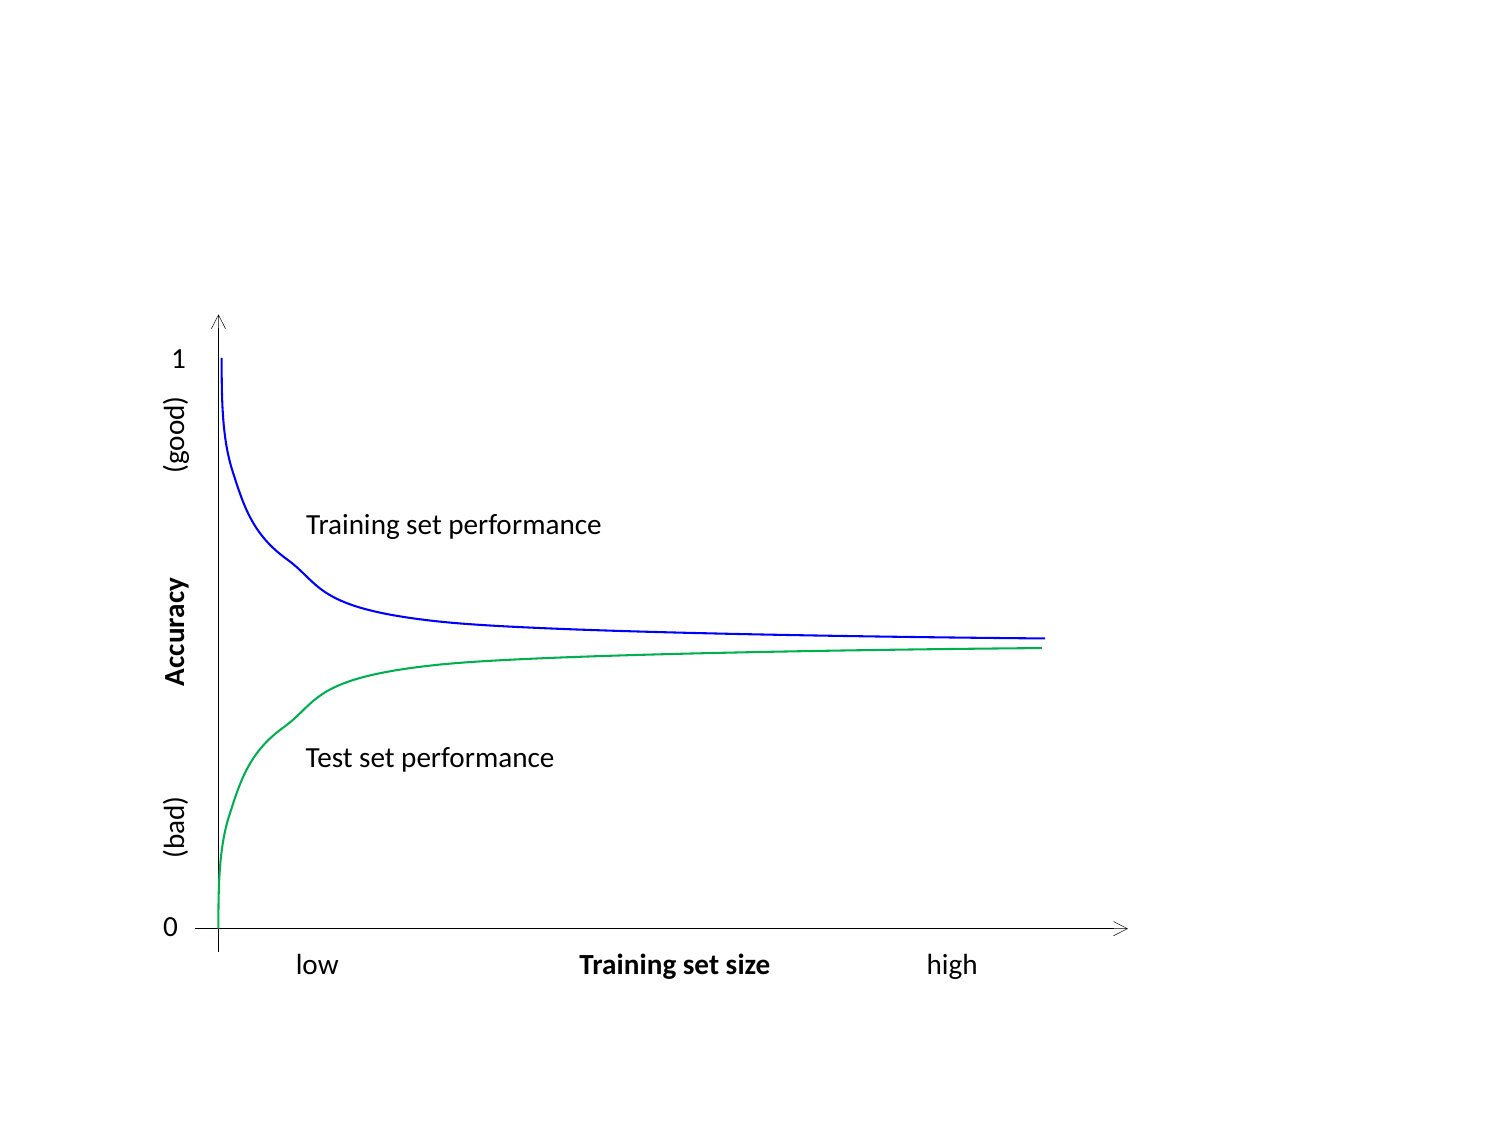

1

Training set performance
(bad)                 Accuracy                (good)

Test set performance
0

low                                     Training set size                        high